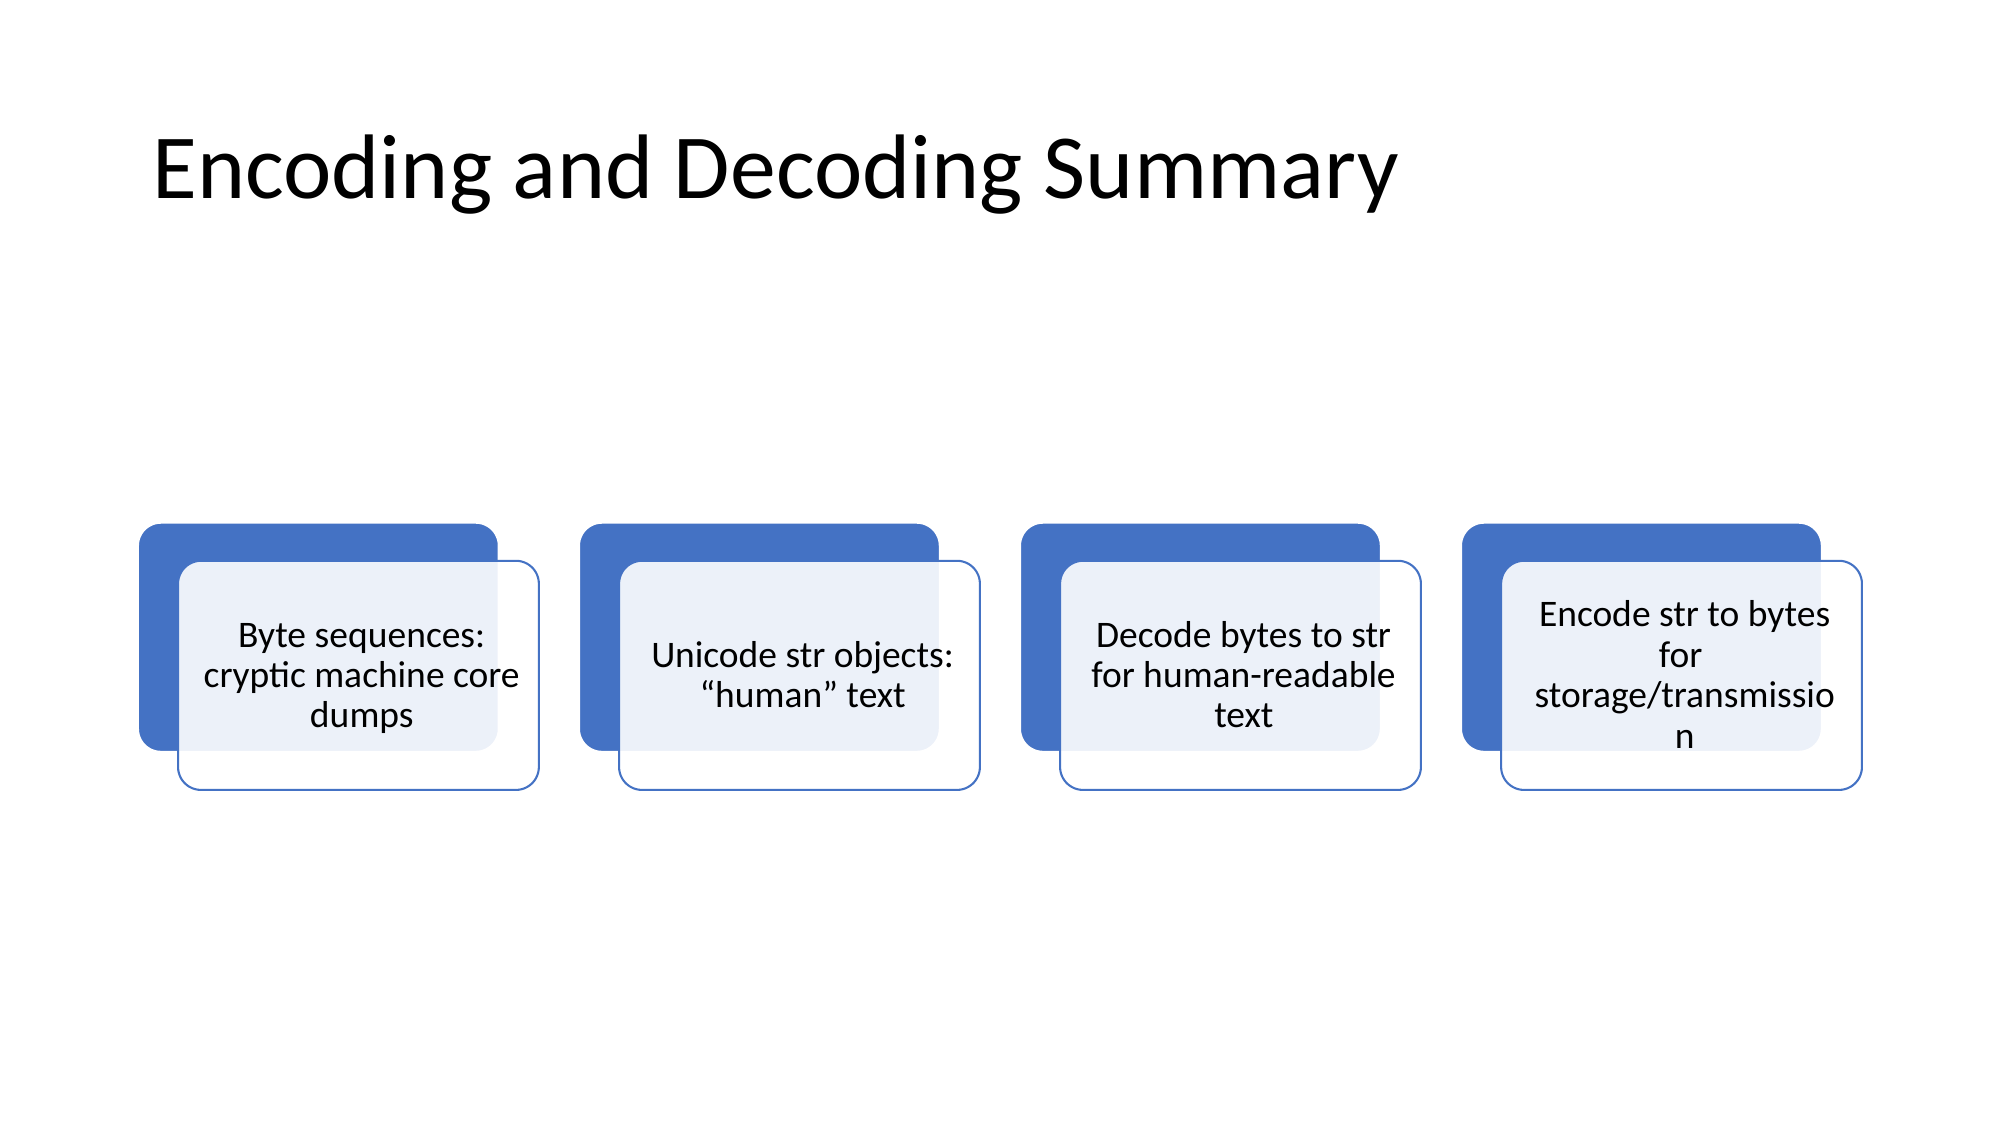

# Encoding and Decoding Summary
Byte sequences: cryptic machine core dumps
Unicode str objects: “human” text
Decode bytes to str for human-readable text
Encode str to bytes for  storage/transmission